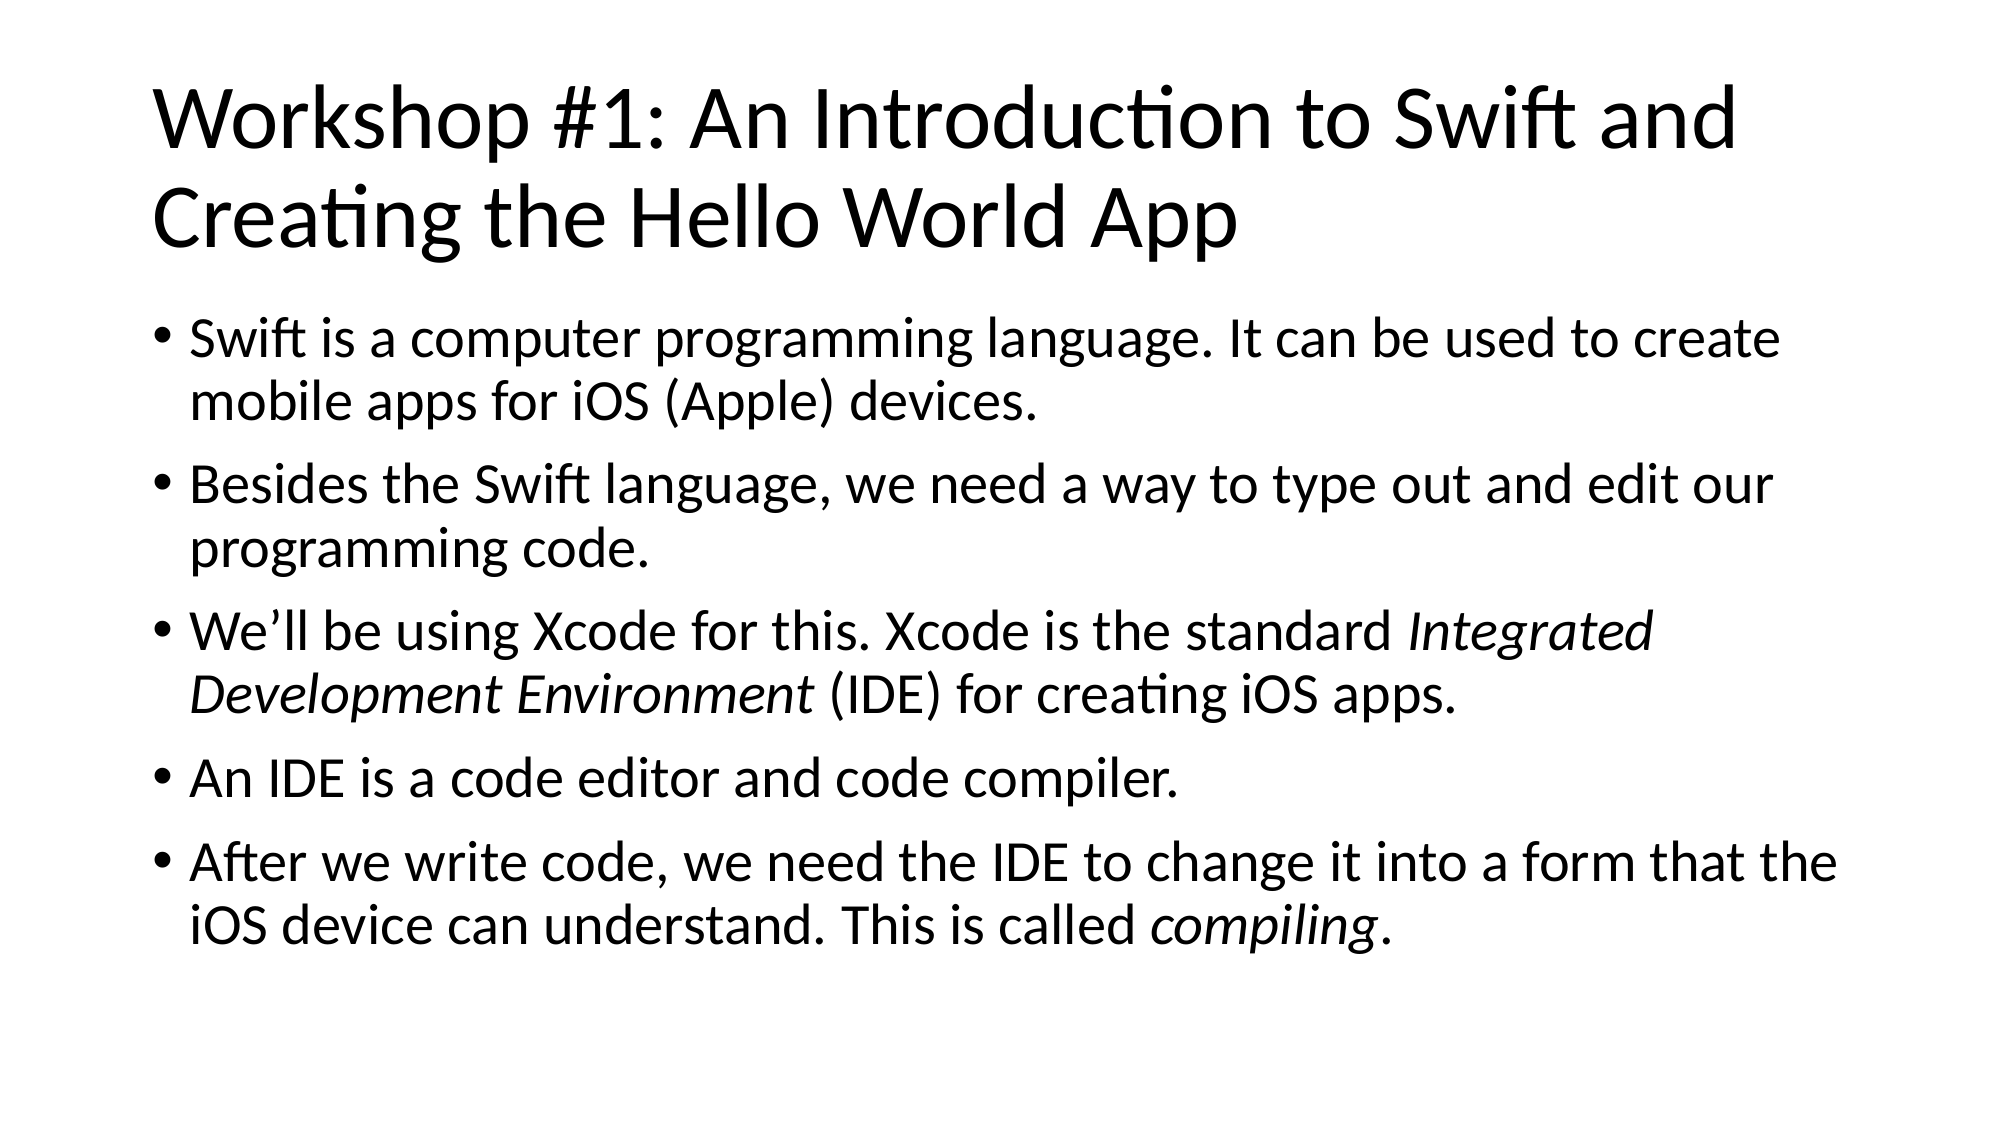

# Workshop #1: An Introduction to Swift and Creating the Hello World App
Swift is a computer programming language. It can be used to create mobile apps for iOS (Apple) devices.
Besides the Swift language, we need a way to type out and edit our programming code.
We’ll be using Xcode for this. Xcode is the standard Integrated Development Environment (IDE) for creating iOS apps.
An IDE is a code editor and code compiler.
After we write code, we need the IDE to change it into a form that the iOS device can understand. This is called compiling.